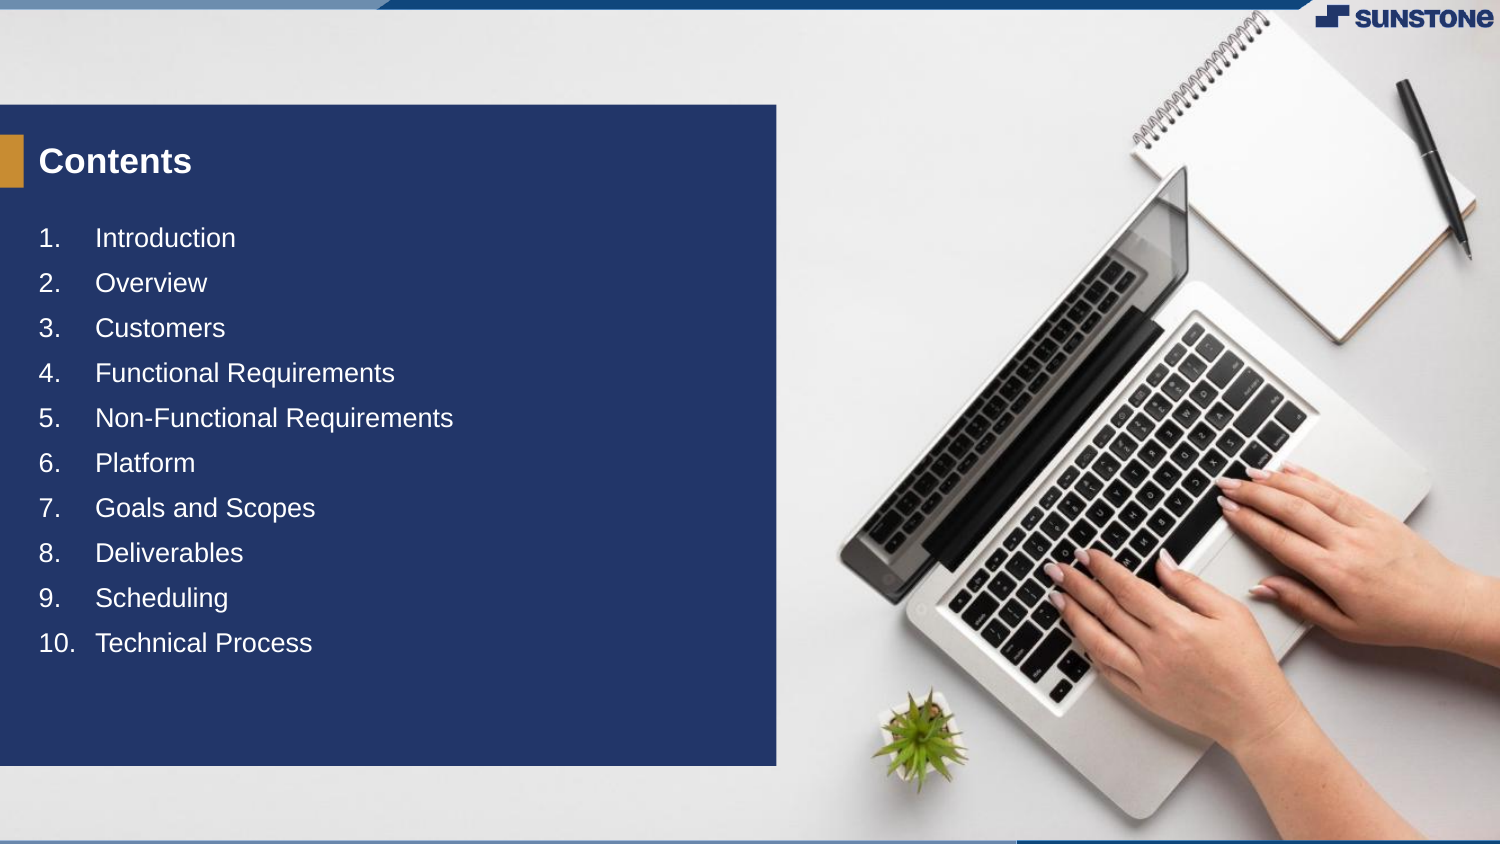

# Contents
Introduction
Overview
Customers
Functional Requirements
Non-Functional Requirements
Platform
Goals and Scopes
Deliverables
Scheduling
Technical Process